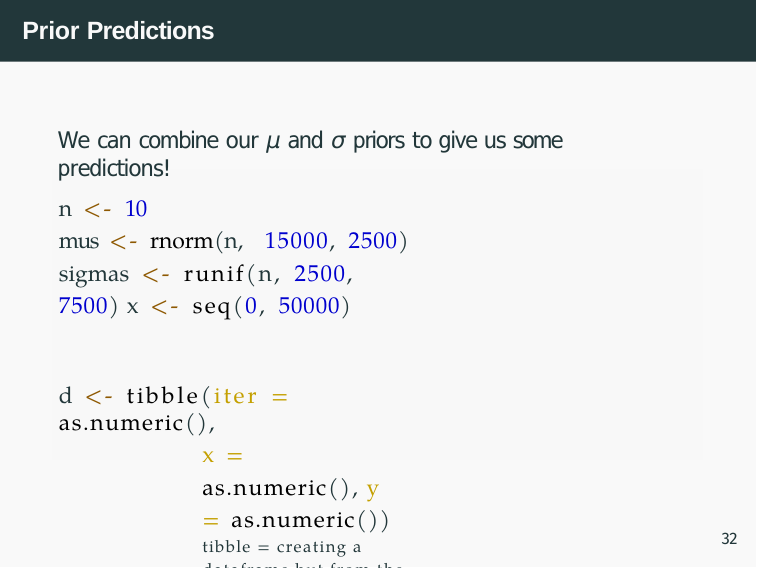

# Prior Predictions
We can combine our µ and σ priors to give us some predictions!
n <- 10
mus <- rnorm(n,	15000, 2500)
sigmas <- runif(n, 2500, 7500) x <- seq(0, 50000)

d <- tibble(iter = as.numeric(),
x = as.numeric(), y = as.numeric())
tibble = creating a dataframe but from the tiddyvers package

32